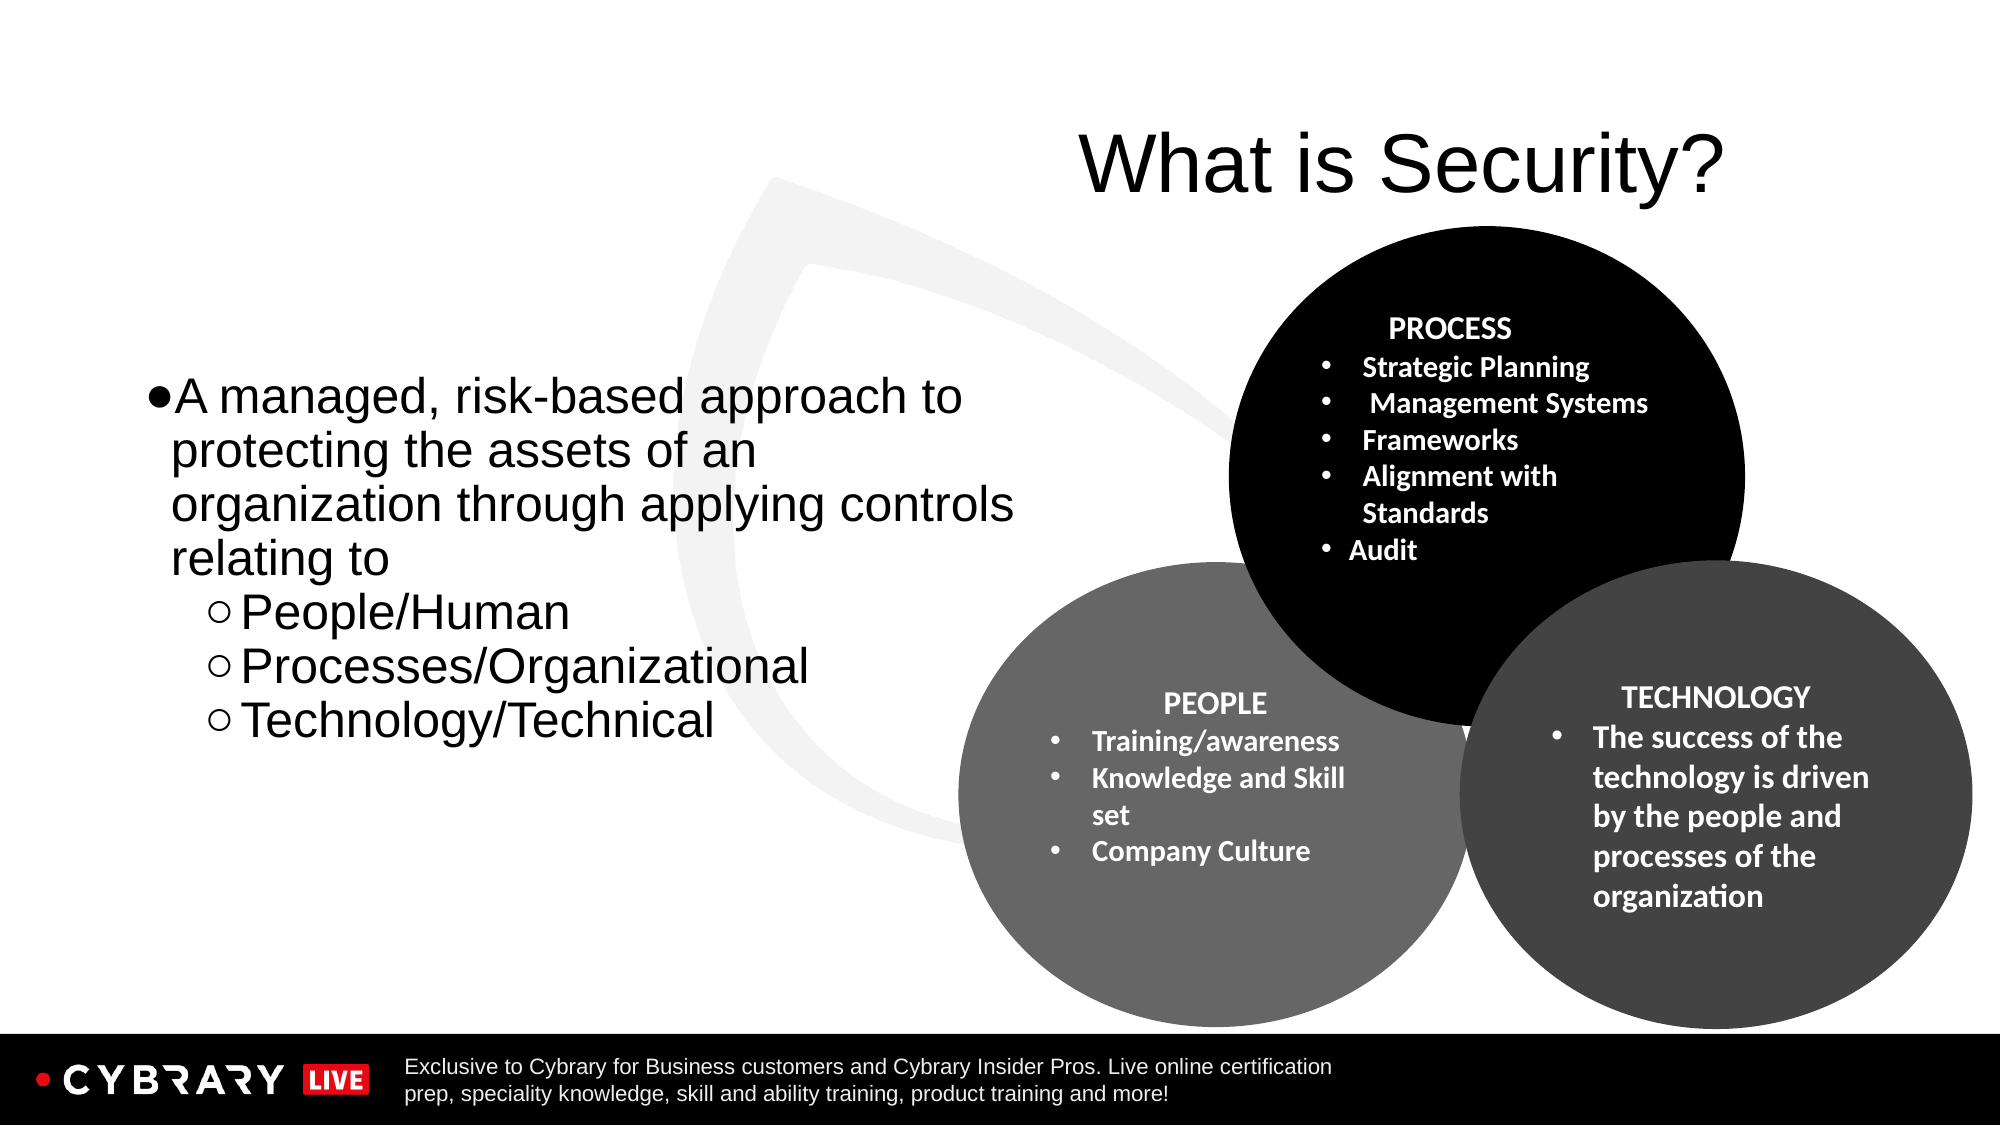

# What is Security?
         PROCESS
Strategic Planning
 Management Systems
Frameworks
Alignment with Standards
Audit

TECHNOLOGY
The success of the technology is driven by the people and processes of the organization
PEOPLE
Training/awareness
Knowledge and Skill set
Company Culture

A managed, risk-based approach to protecting the assets of an organization through applying controls relating to
People/Human
Processes/Organizational
Technology/Technical

12